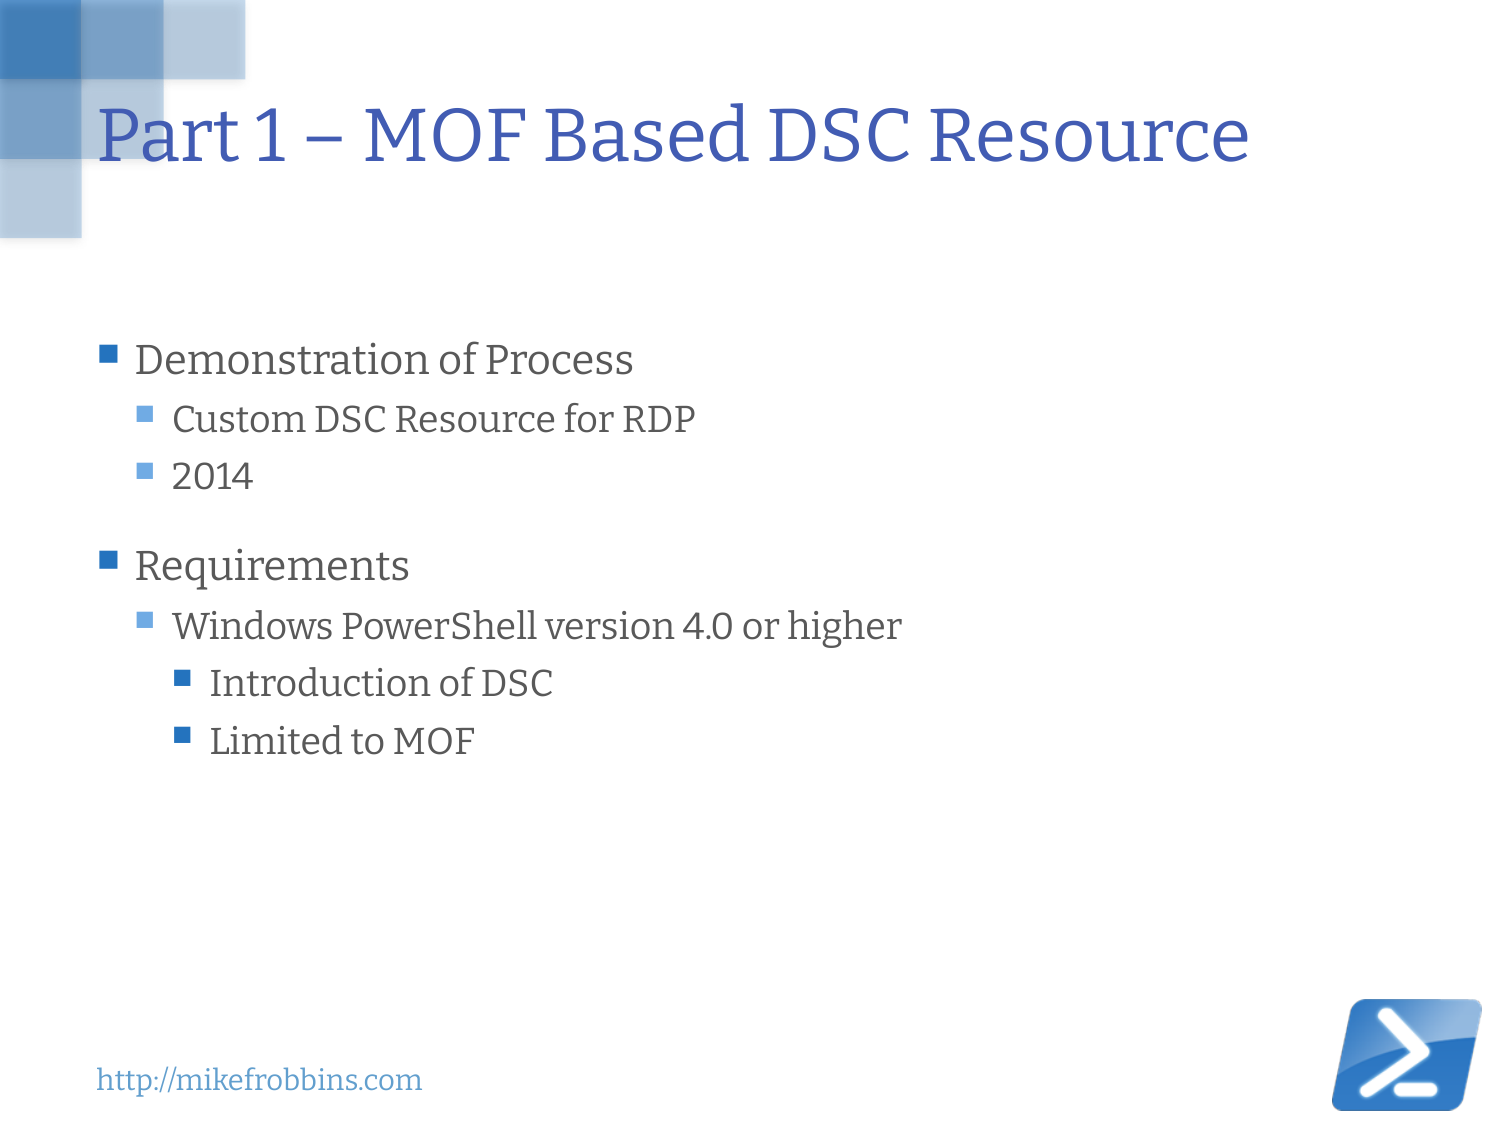

# Part 1 – MOF Based DSC Resource
Demonstration of Process
Custom DSC Resource for RDP
2014
Requirements
Windows PowerShell version 4.0 or higher
Introduction of DSC
Limited to MOF